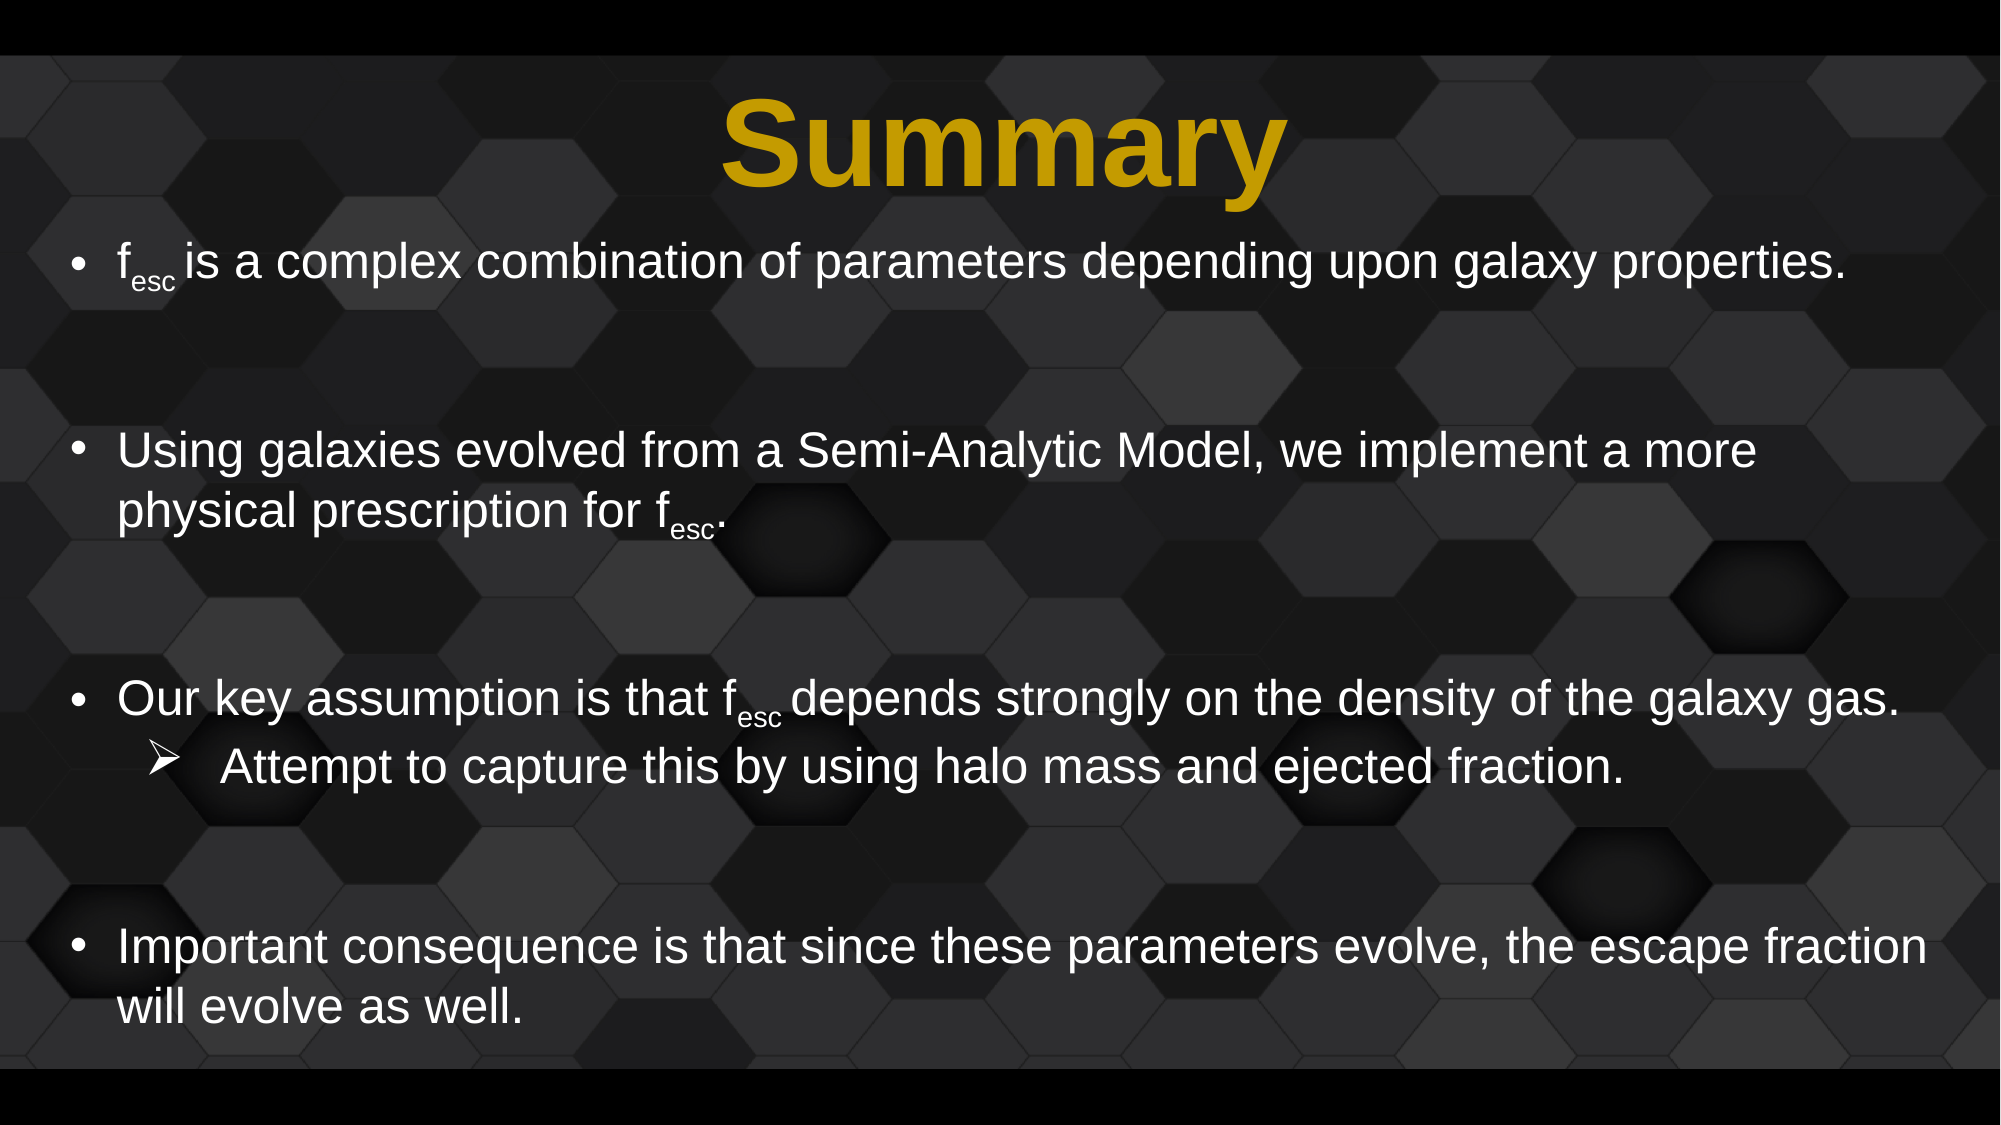

# Summary
fesc is a complex combination of parameters depending upon galaxy properties.

Using galaxies evolved from a Semi-Analytic Model, we implement a more physical prescription for fesc.

Our key assumption is that fesc depends strongly on the density of the galaxy gas.
Attempt to capture this by using halo mass and ejected fraction.

Important consequence is that since these parameters evolve, the escape fraction will evolve as well.